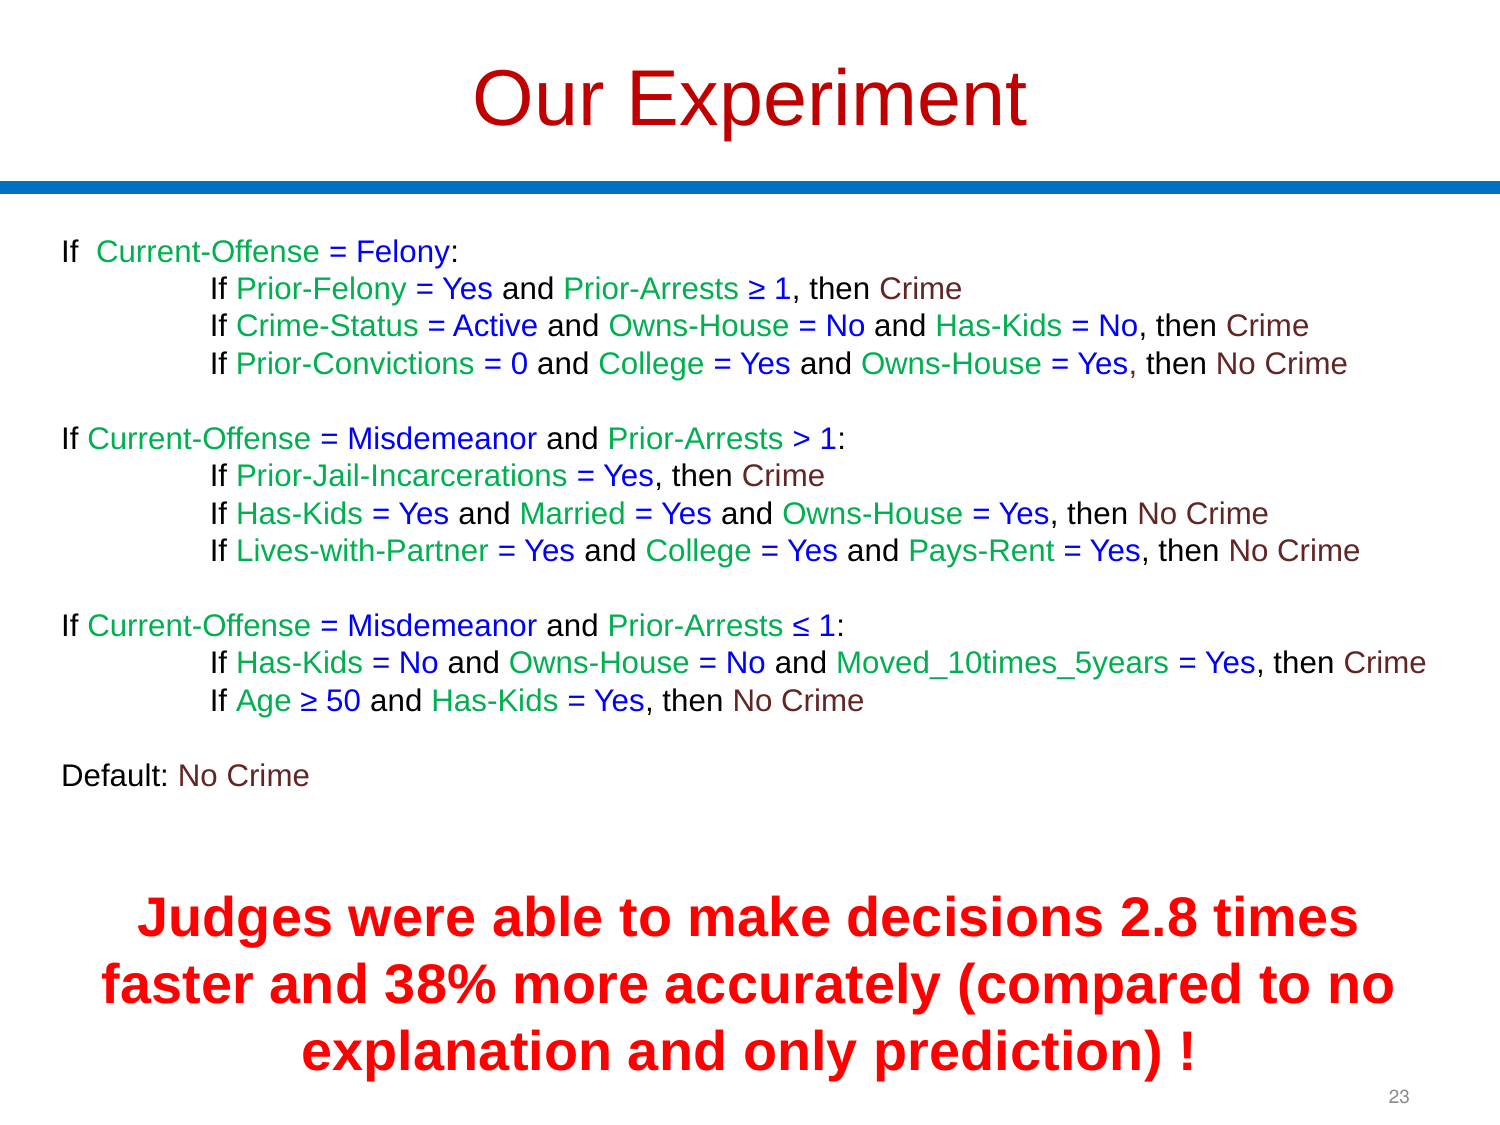

# Our Experiment
If  Current-Offense = Felony:
                 If Prior-Felony = Yes and Prior-Arrests ≥ 1, then Crime
                 If Crime-Status = Active and Owns-House = No and Has-Kids = No, then Crime
                 If Prior-Convictions = 0 and College = Yes and Owns-House = Yes, then No Crime

If Current-Offense = Misdemeanor and Prior-Arrests > 1:
                 If Prior-Jail-Incarcerations = Yes, then Crime
                 If Has-Kids = Yes and Married = Yes and Owns-House = Yes, then No Crime
                 If Lives-with-Partner = Yes and College = Yes and Pays-Rent = Yes, then No Crime

If Current-Offense = Misdemeanor and Prior-Arrests ≤ 1:
                 If Has-Kids = No and Owns-House = No and Moved_10times_5years = Yes, then Crime
                 If Age ≥ 50 and Has-Kids = Yes, then No Crime

Default: No Crime

Judges were able to make decisions 2.8 times faster and 38% more accurately (compared to no explanation and only prediction) !
23